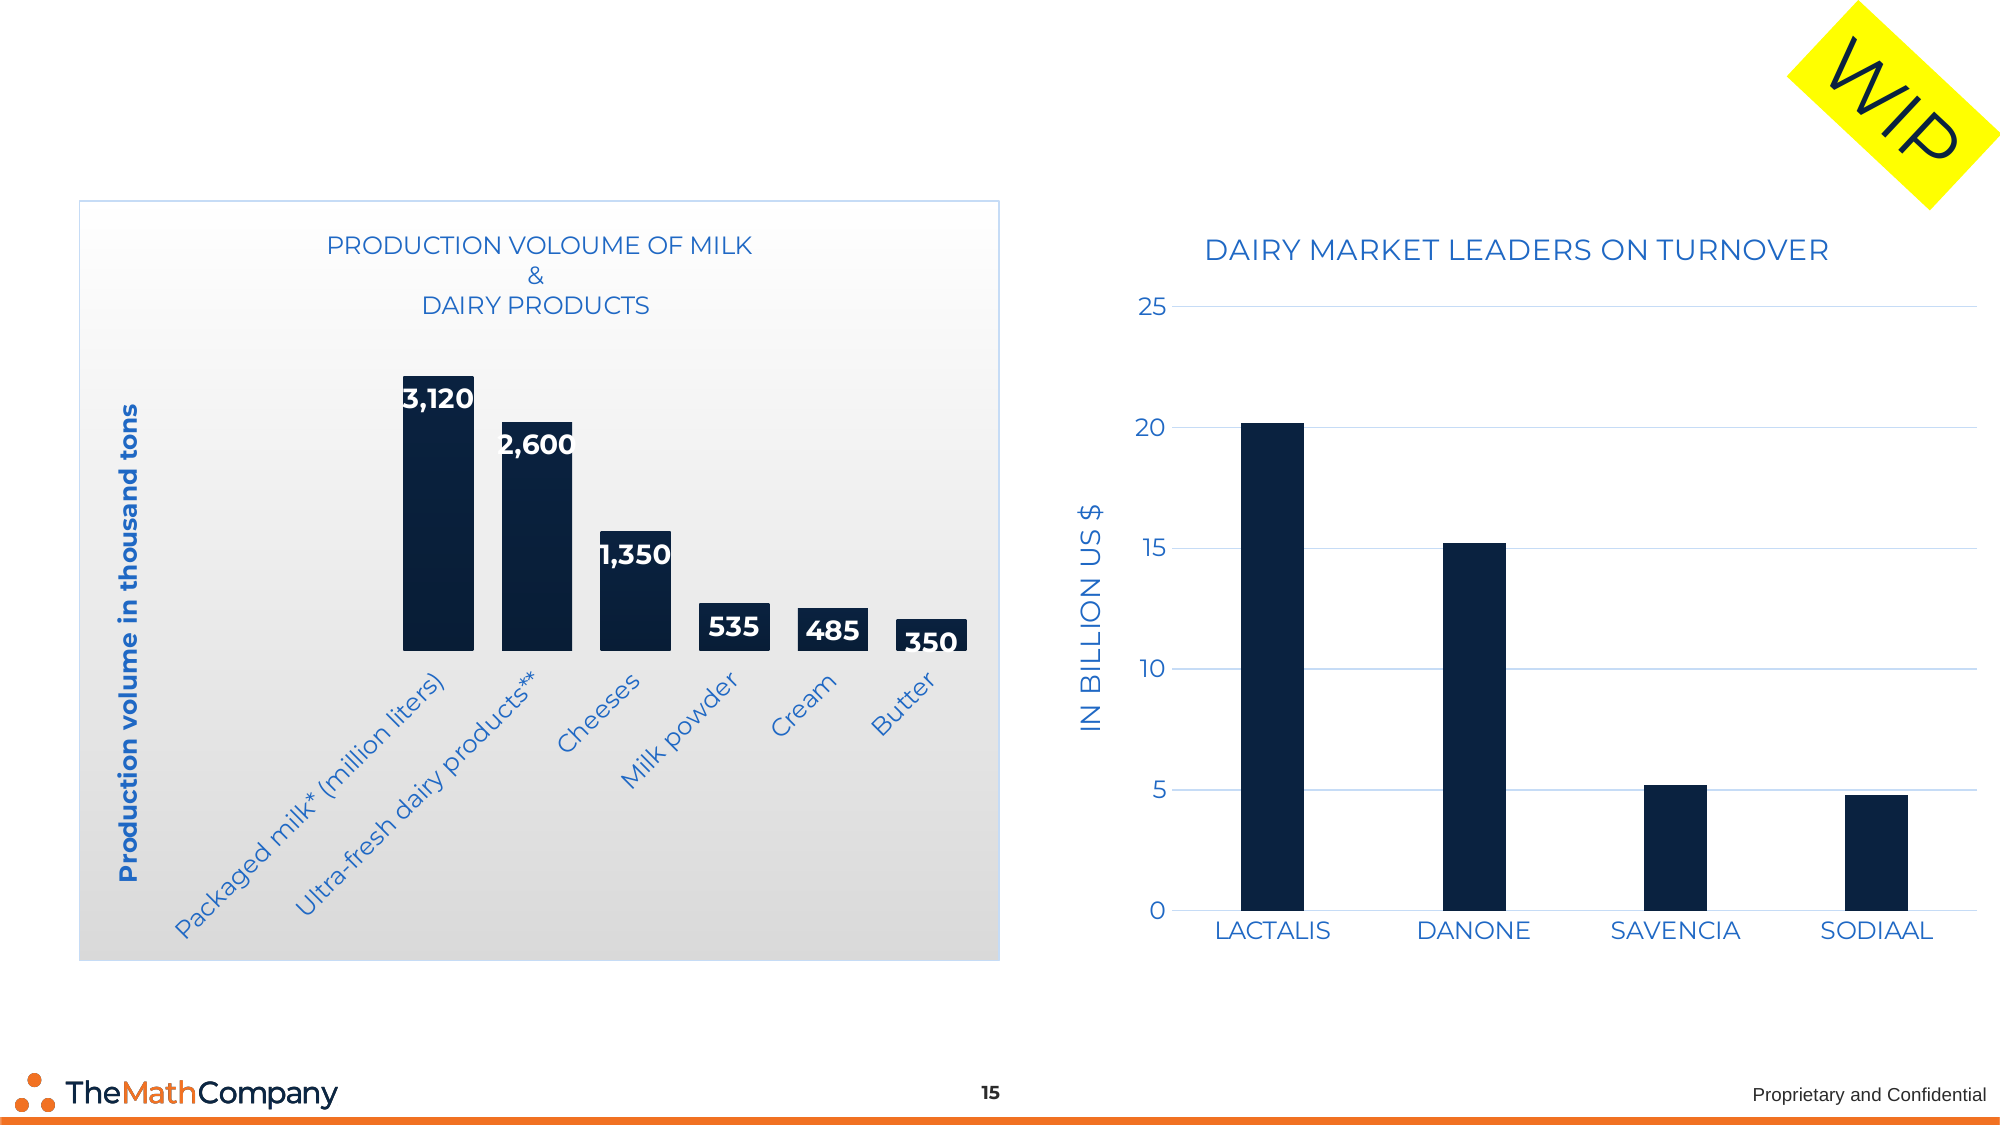

WIP

### Chart: PRODUCTION VOLOUME OF MILK
&
DAIRY PRODUCTS

| Category | 2020 |
|---|---|
| Packaged milk* (million liters) | 3120.0 |
| Ultra-fresh dairy products** | 2600.0 |
| Cheeses | 1350.0 |
| Milk powder | 535.0 |
| Cream | 485.0 |
| Butter | 350.0 |

### Chart: DAIRY MARKET LEADERS ON TURNOVER

| Category | Series 1 |
|---|---|
| LACTALIS | 20.2 |
| DANONE | 15.2 |
| SAVENCIA | 5.2 |
| SODIAAL | 4.8 |
15
Proprietary and Confidential